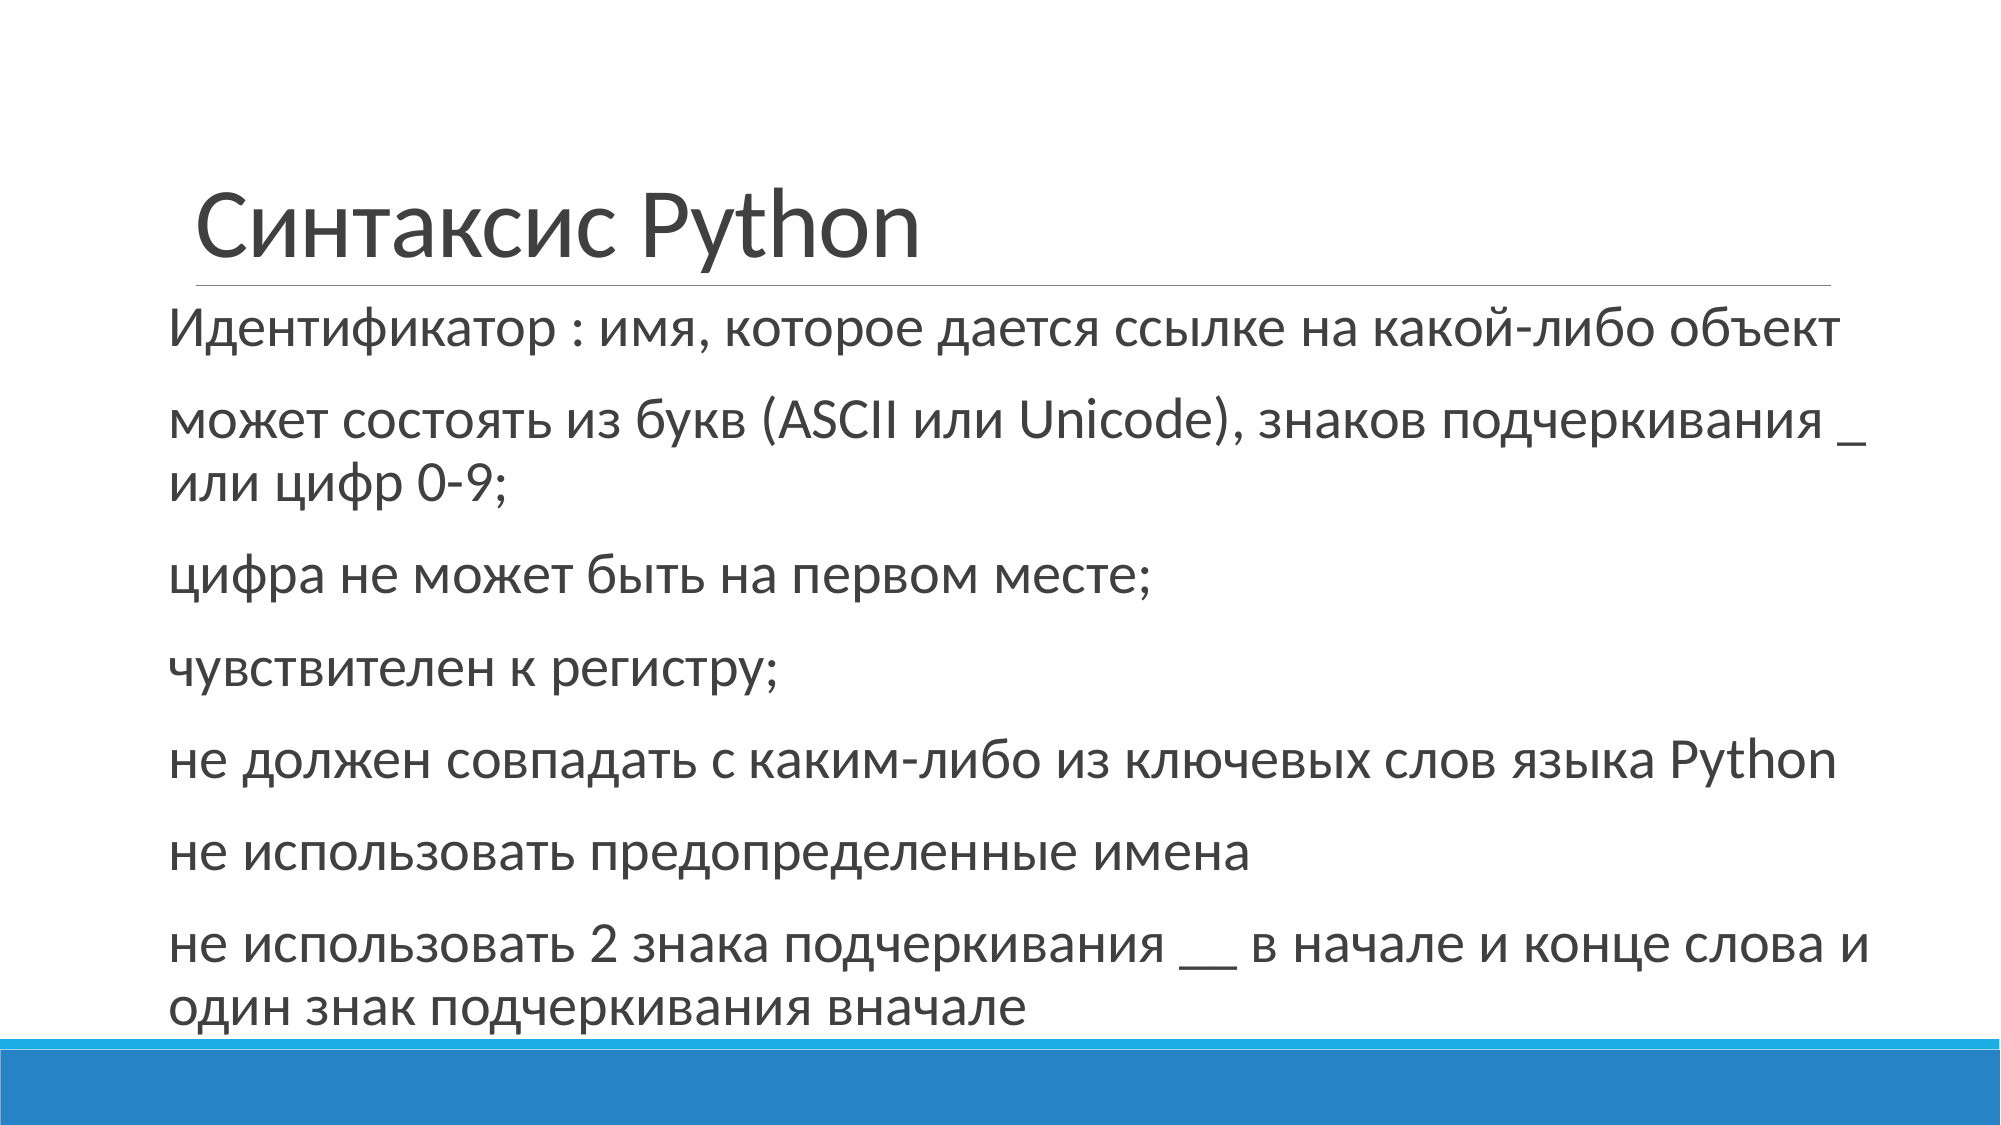

# Синтаксис Python
Идентификатор : имя, которое дается ссылке на какой-либо объект
может состоять из букв (ASCII или Unicode), знаков подчеркивания _ или цифр 0-9;
цифра не может быть на первом месте;
чувствителен к регистру;
не должен совпадать с каким-либо из ключевых слов языка Python
не использовать предопределенные имена
не использовать 2 знака подчеркивания __ в начале и конце слова и один знак подчеркивания вначале